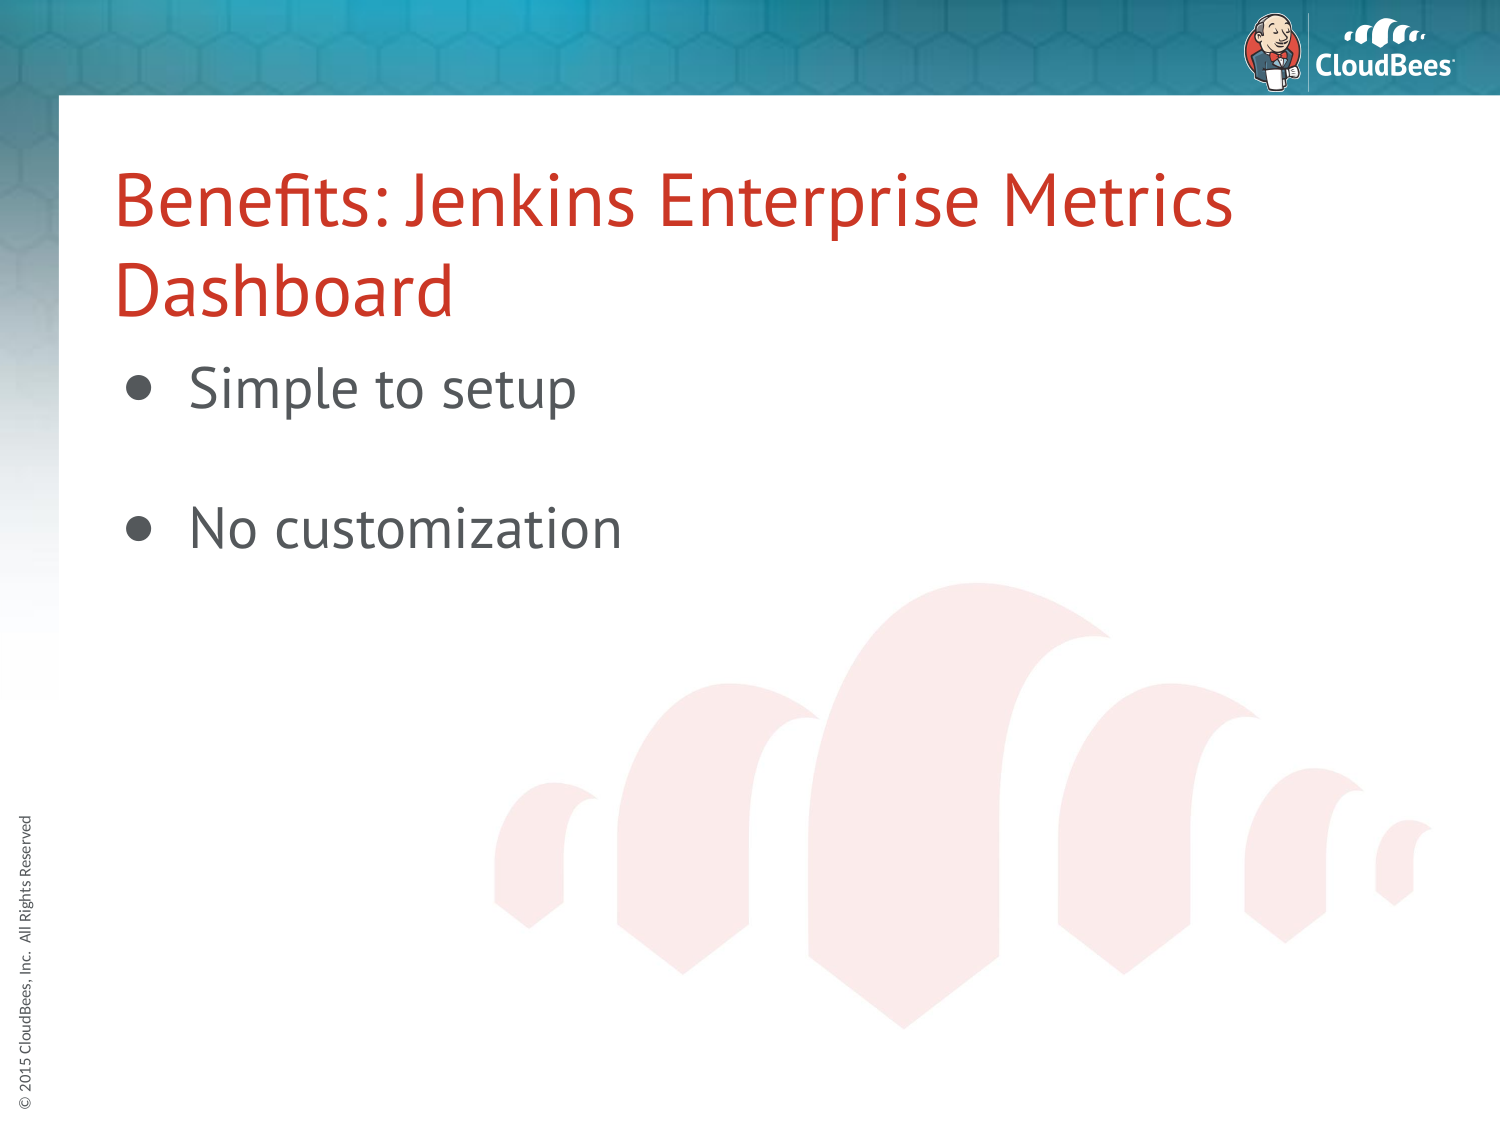

# Benefits: Jenkins Enterprise Metrics Dashboard
Simple to setup

No customization